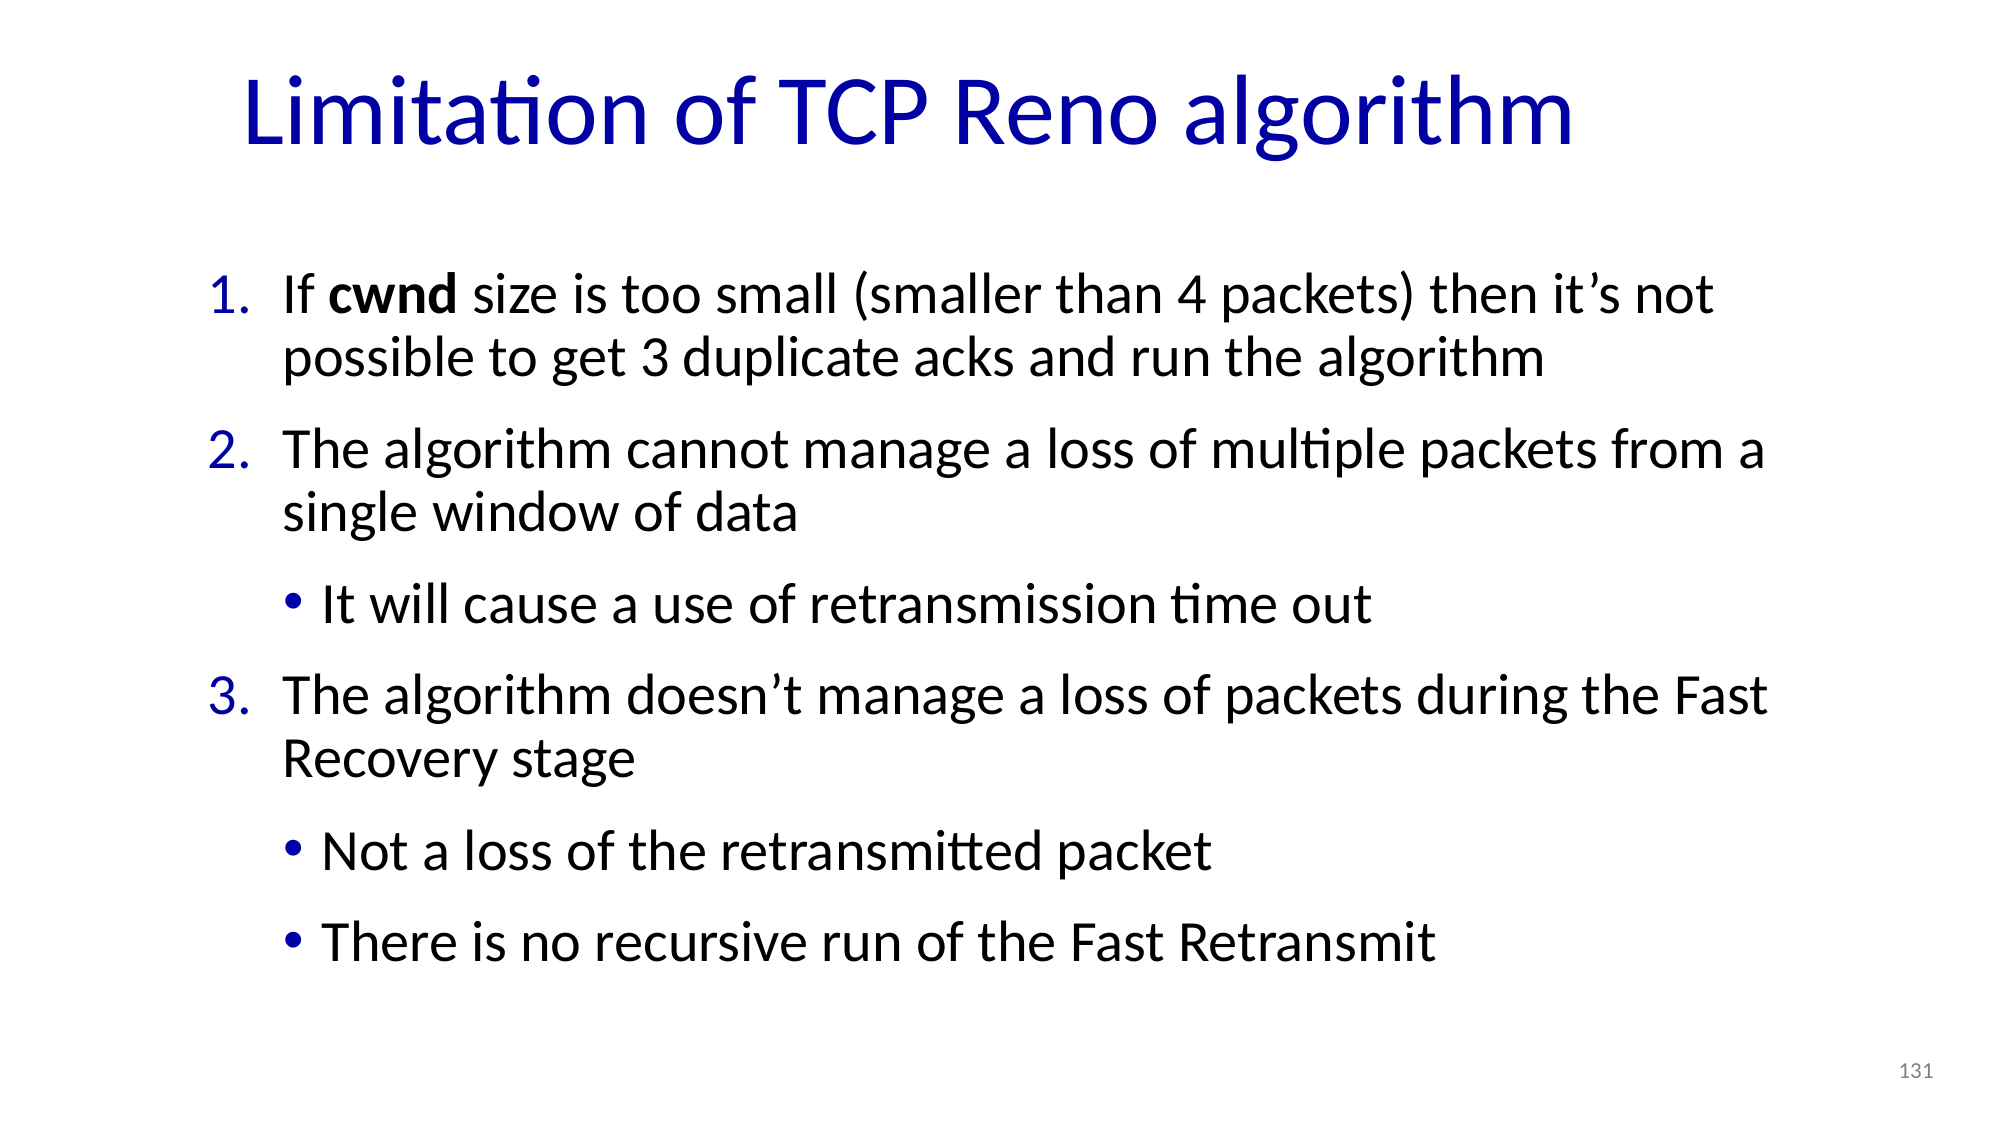

# Limitation of TCP Reno algorithm
If cwnd size is too small (smaller than 4 packets) then it’s not possible to get 3 duplicate acks and run the algorithm
The algorithm cannot manage a loss of multiple packets from a single window of data
It will cause a use of retransmission time out
The algorithm doesn’t manage a loss of packets during the Fast Recovery stage
Not a loss of the retransmitted packet
There is no recursive run of the Fast Retransmit
131